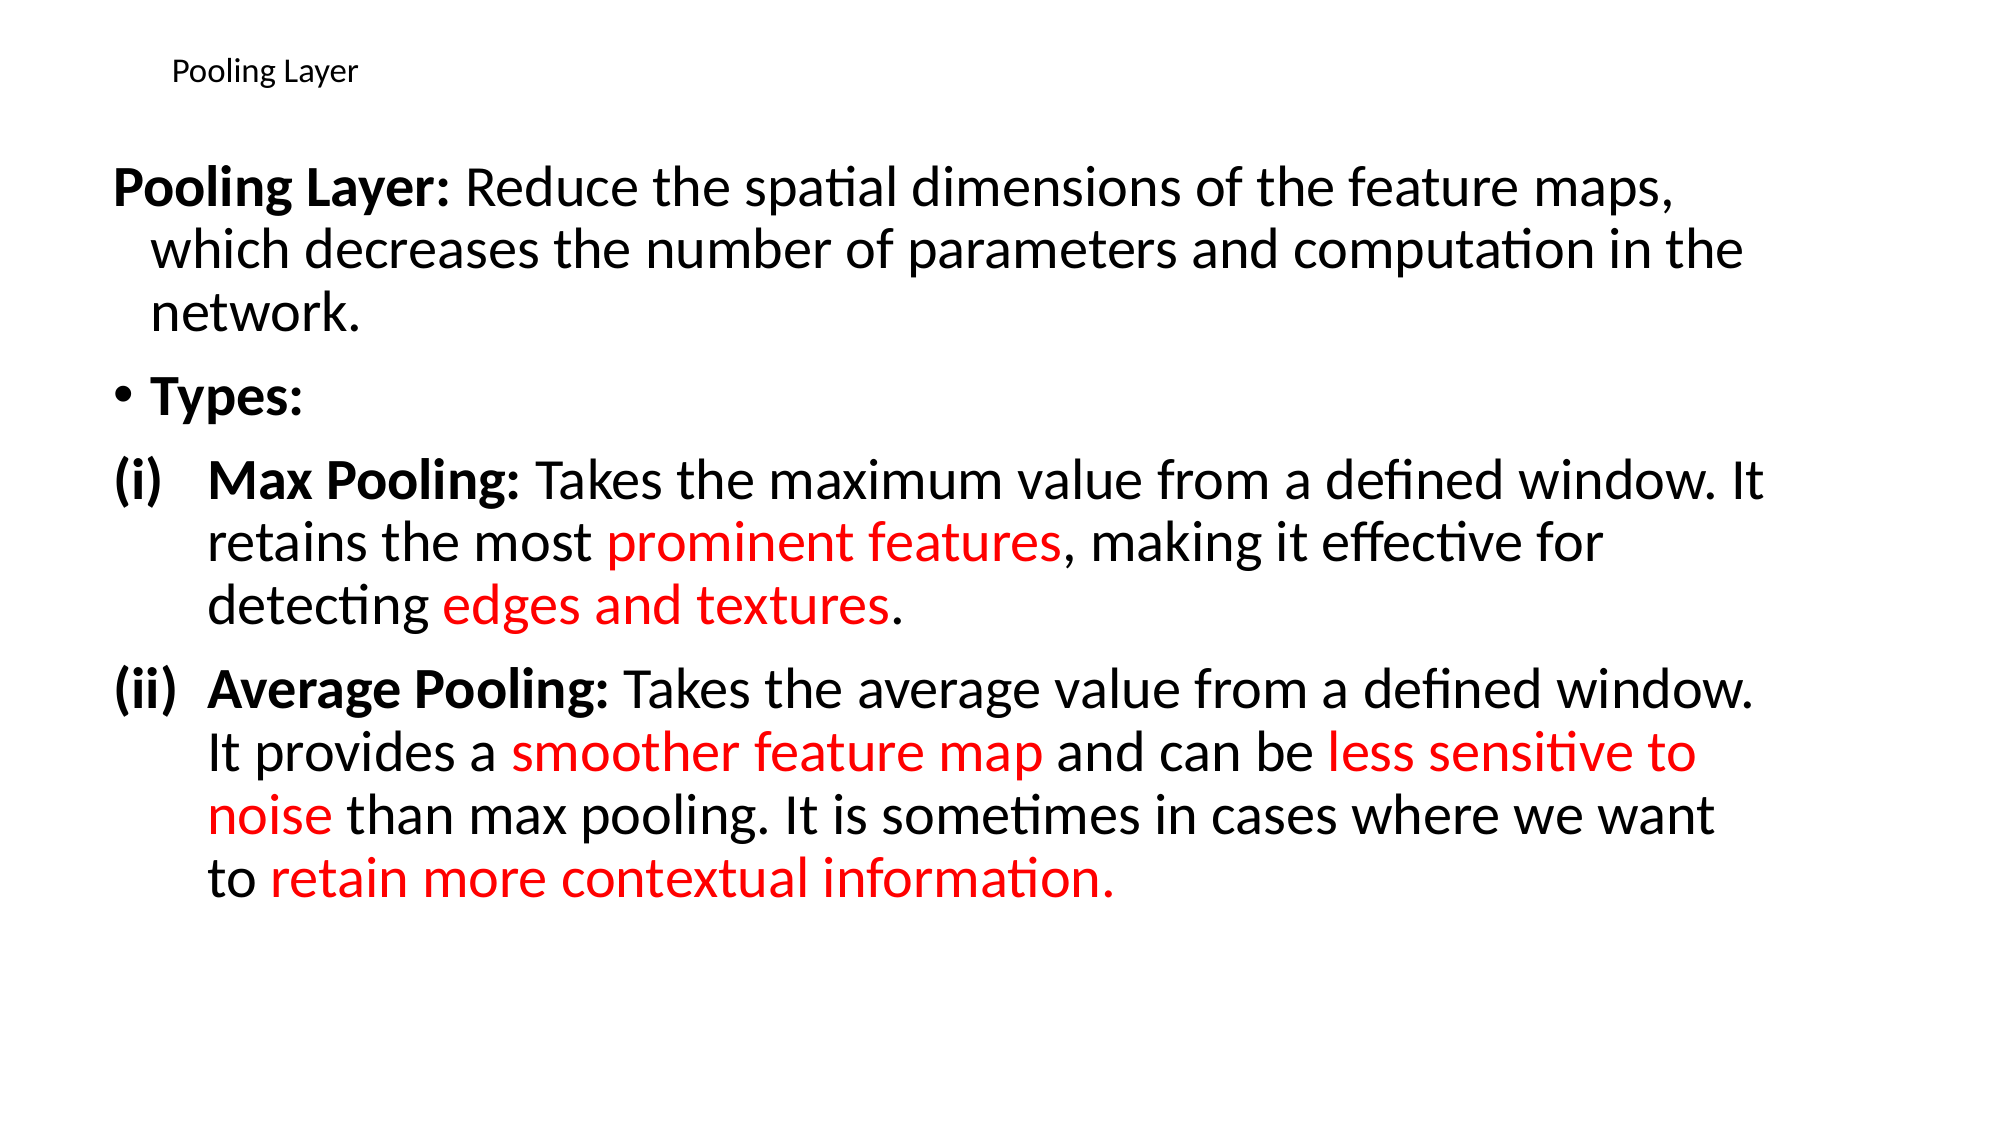

# Pooling Layer
Pooling Layer: Reduce the spatial dimensions of the feature maps, which decreases the number of parameters and computation in the network.
Types:
Max Pooling: Takes the maximum value from a defined window. It retains the most prominent features, making it effective for detecting edges and textures.
Average Pooling: Takes the average value from a defined window. It provides a smoother feature map and can be less sensitive to noise than max pooling. It is sometimes in cases where we want to retain more contextual information.